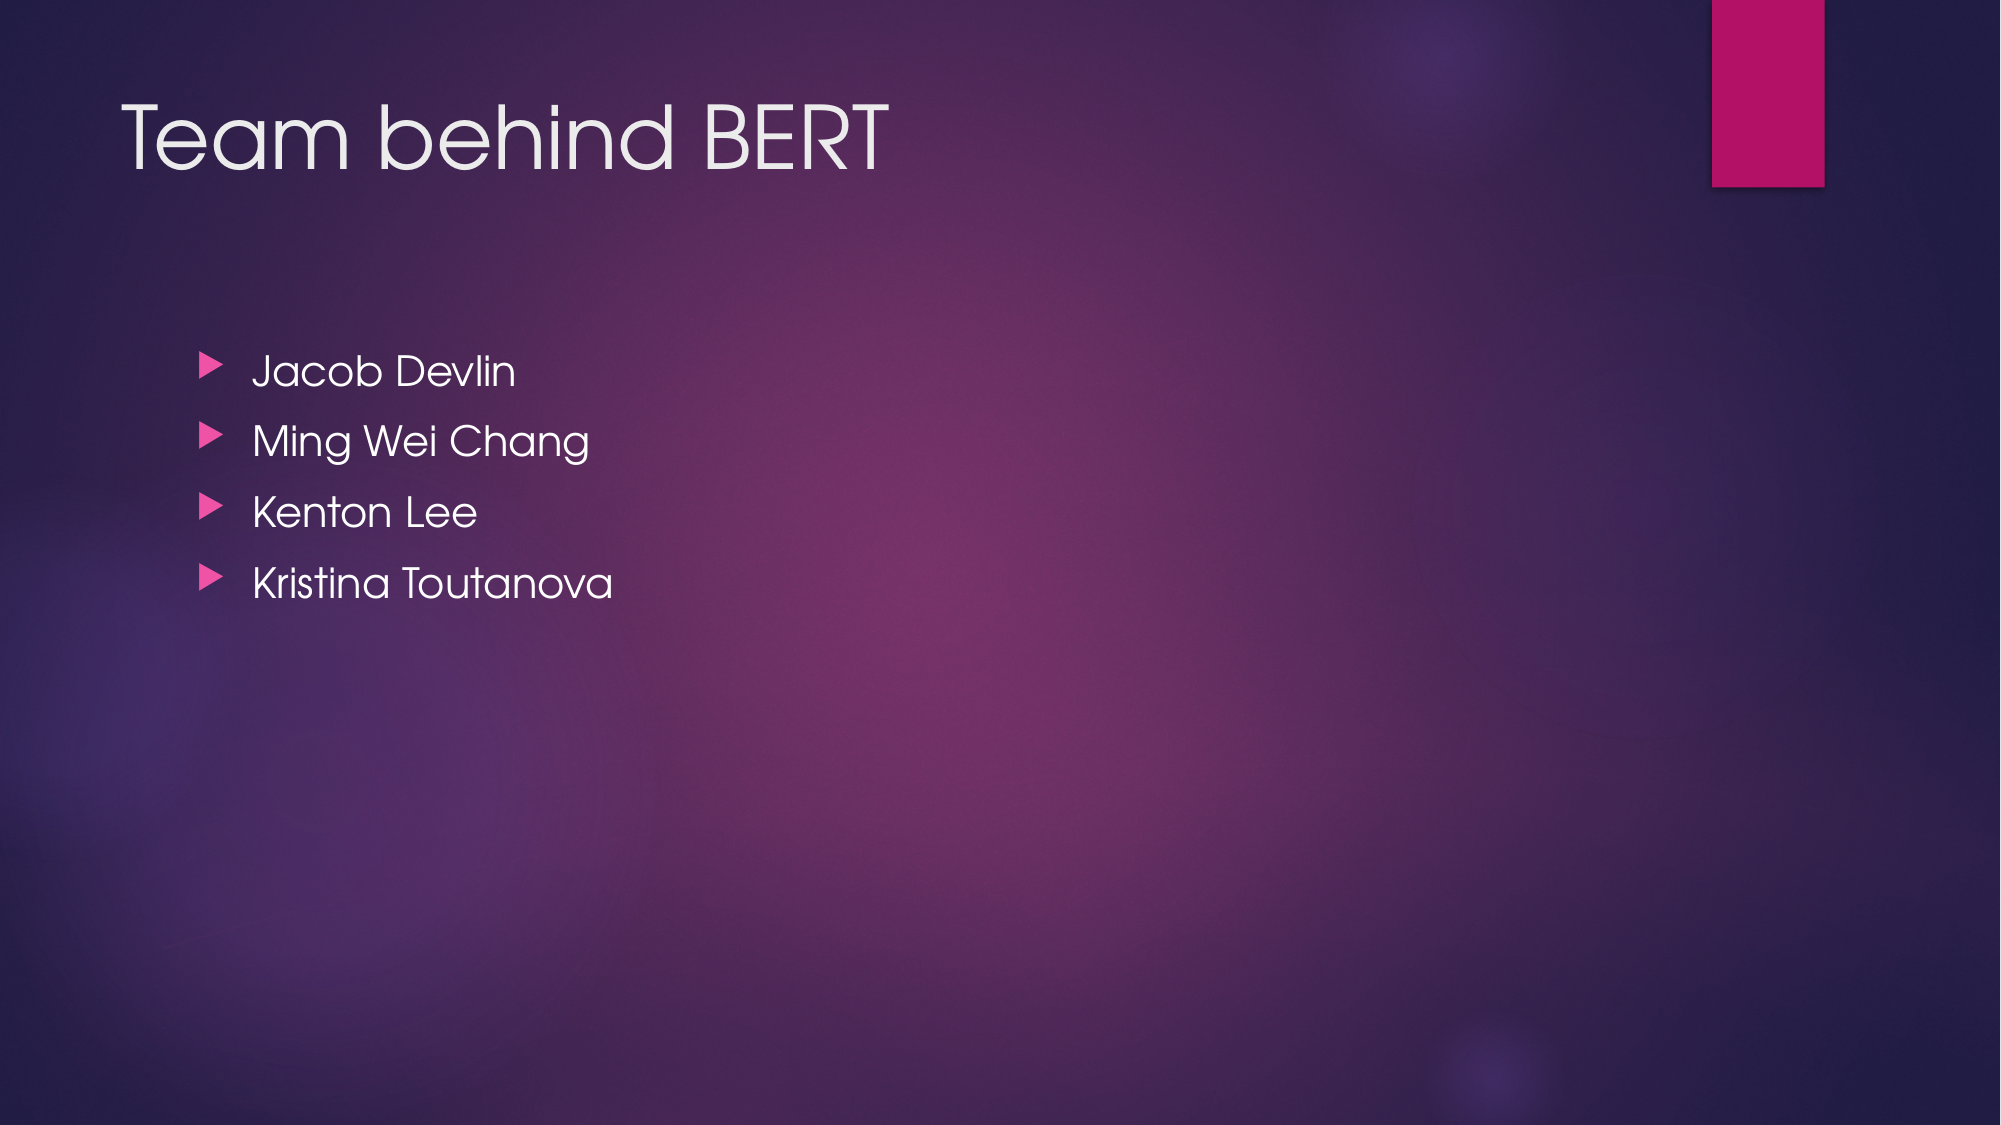

# Team behind BERT
Jacob Devlin
Ming Wei Chang
Kenton Lee
Kristina Toutanova